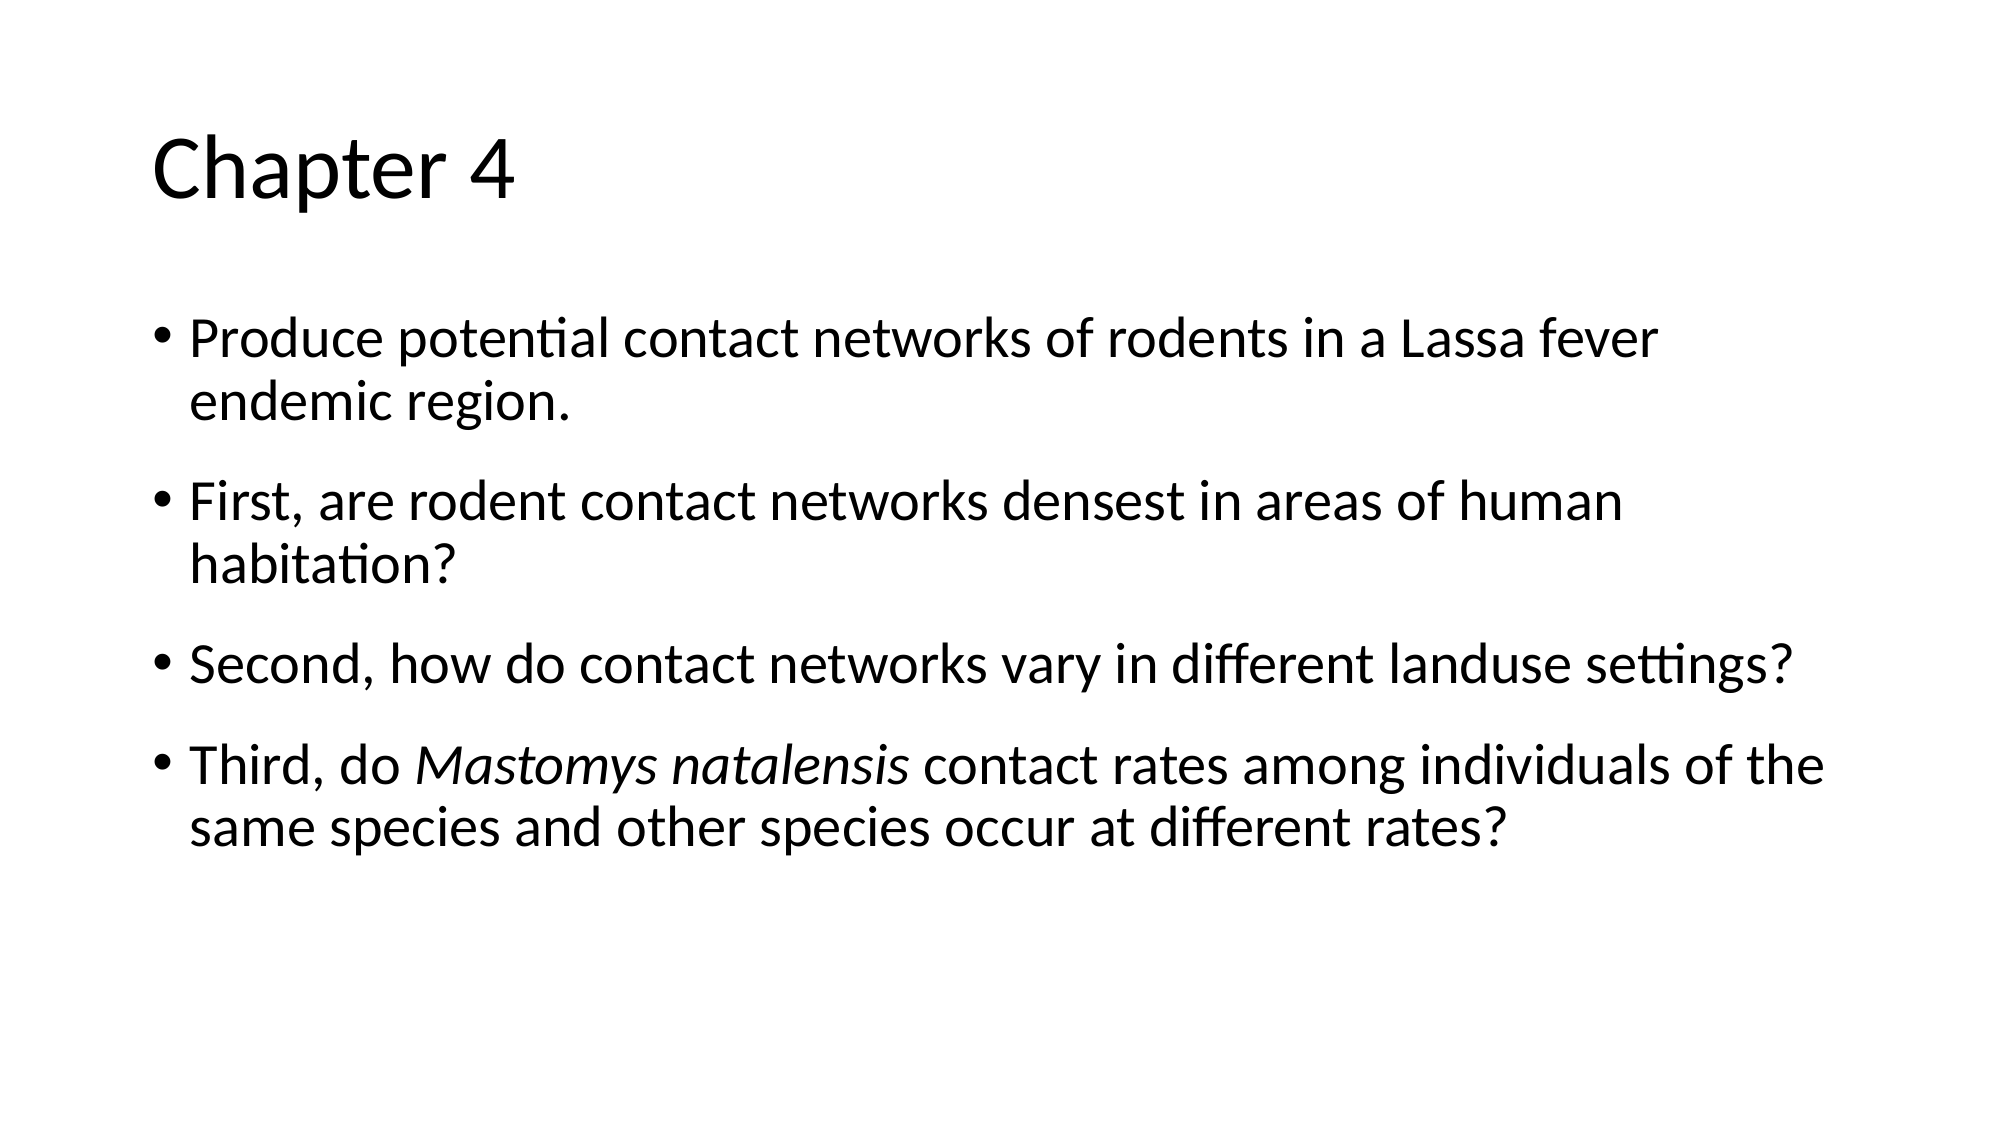

# Chapter 4
Produce potential contact networks of rodents in a Lassa fever endemic region.
First, are rodent contact networks densest in areas of human habitation?
Second, how do contact networks vary in different landuse settings?
Third, do Mastomys natalensis contact rates among individuals of the same species and other species occur at different rates?